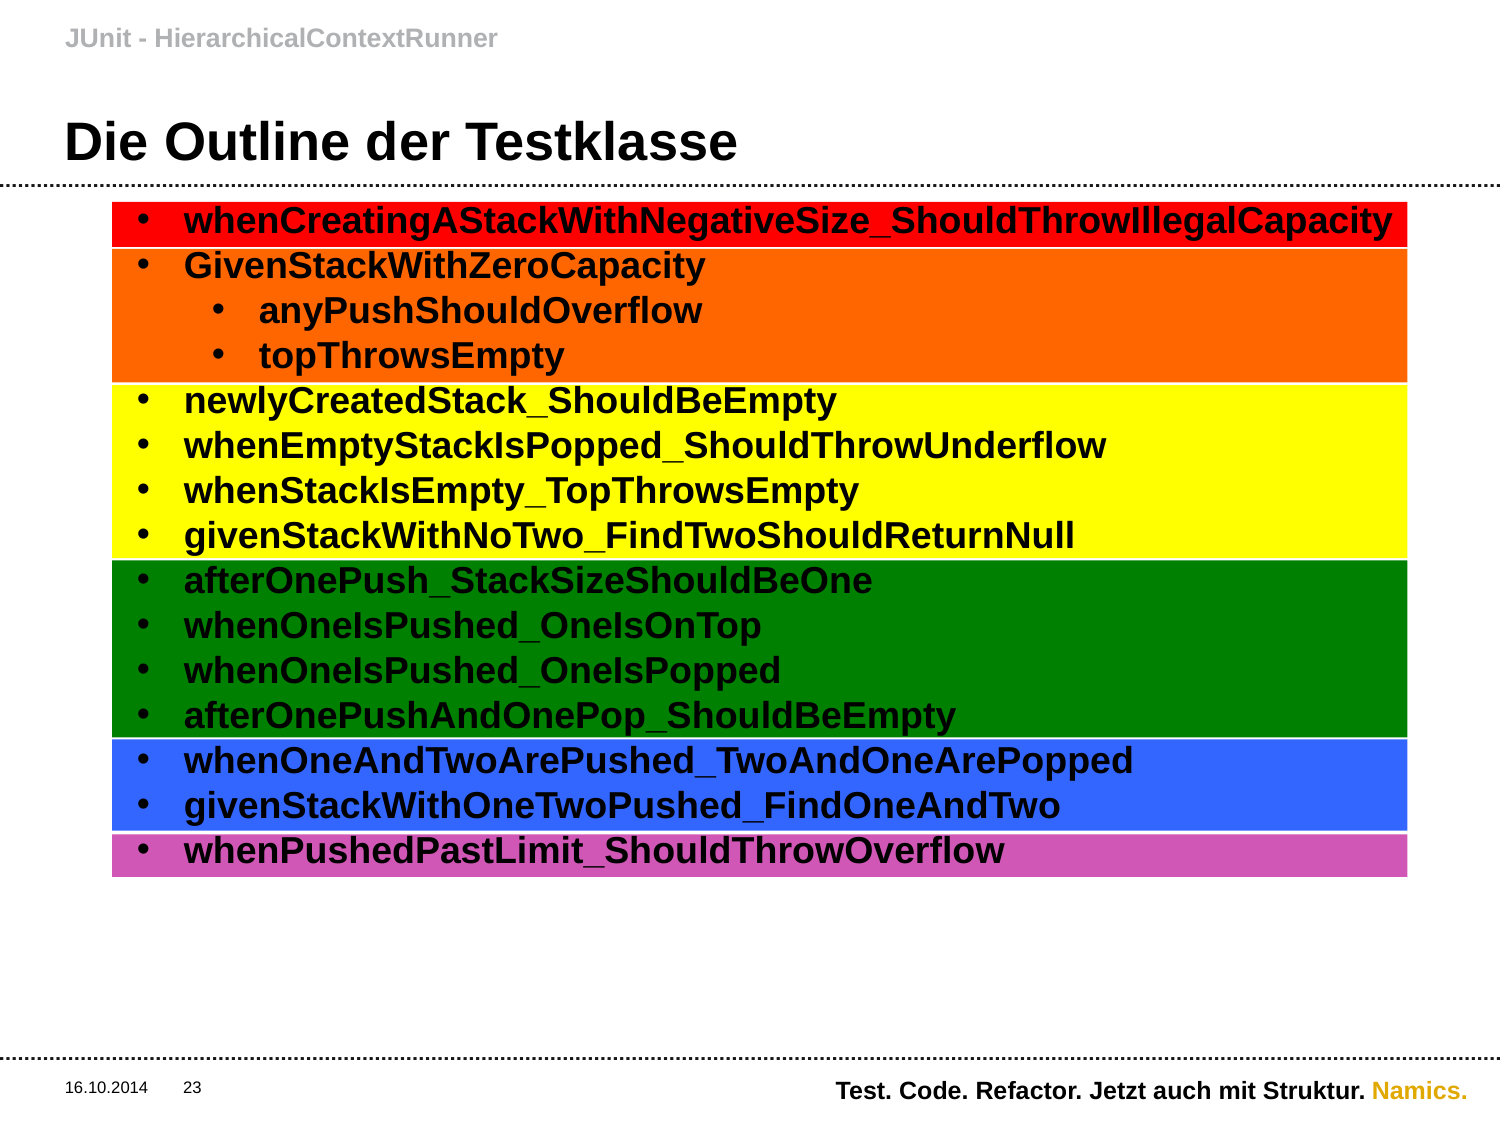

JUnit - HierarchicalContextRunner
# Die Outline der Testklasse
whenCreatingAStackWithNegativeSize_ShouldThrowIllegalCapacity
GivenStackWithZeroCapacity
anyPushShouldOverflow
topThrowsEmpty
newlyCreatedStack_ShouldBeEmpty
whenEmptyStackIsPopped_ShouldThrowUnderflow
whenStackIsEmpty_TopThrowsEmpty
givenStackWithNoTwo_FindTwoShouldReturnNull
afterOnePush_StackSizeShouldBeOne
whenOneIsPushed_OneIsOnTop
whenOneIsPushed_OneIsPopped
afterOnePushAndOnePop_ShouldBeEmpty
whenOneAndTwoArePushed_TwoAndOneArePopped
givenStackWithOneTwoPushed_FindOneAndTwo
whenPushedPastLimit_ShouldThrowOverflow

Test. Code. Refactor. Jetzt auch mit Struktur.
16.10.2014
23